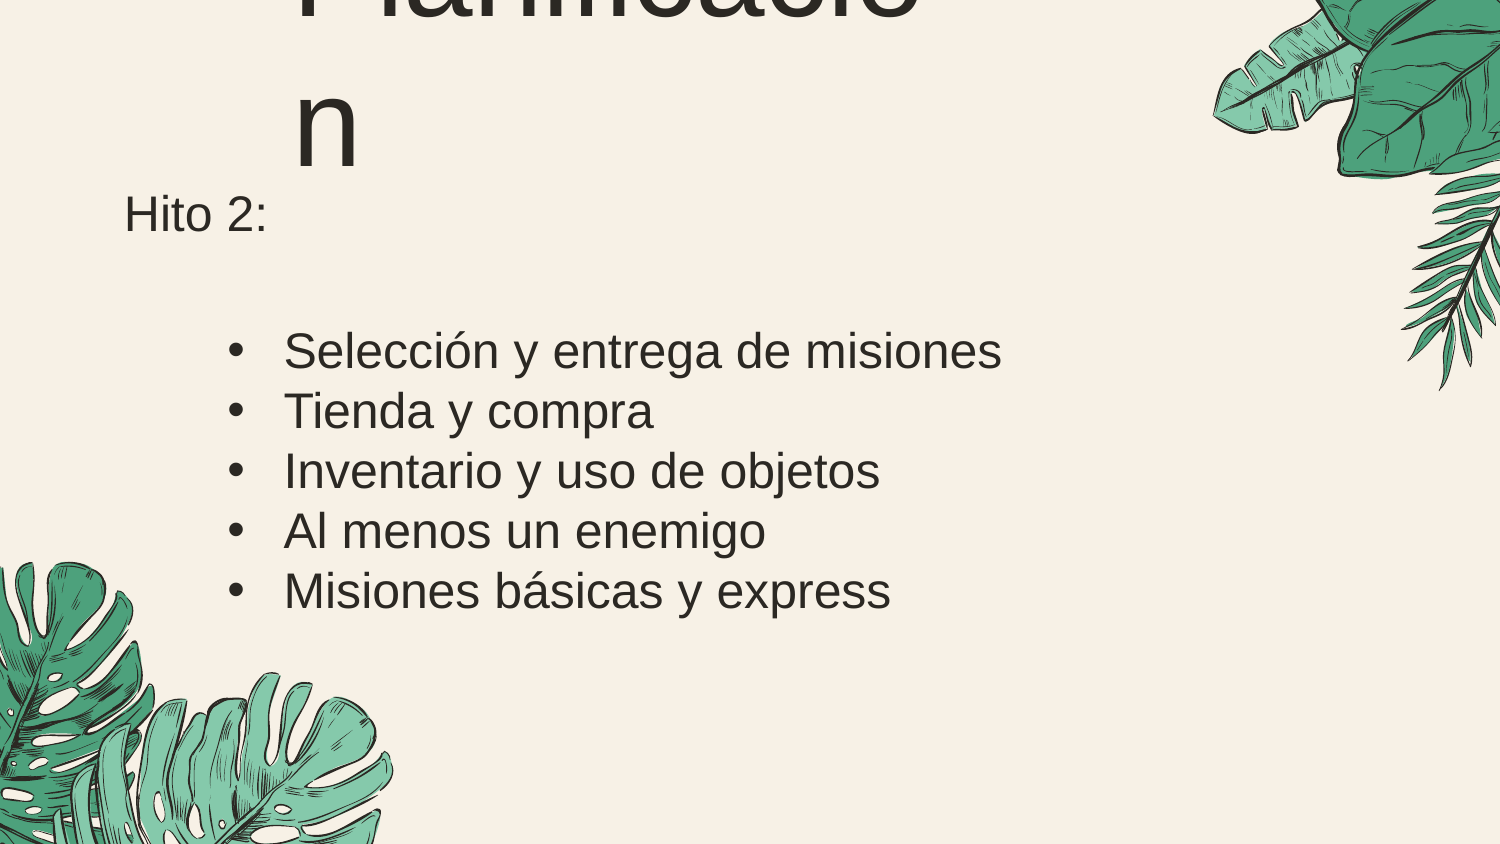

# Planificación
Hito 2:
Selección y entrega de misiones
Tienda y compra
Inventario y uso de objetos
Al menos un enemigo
Misiones básicas y express